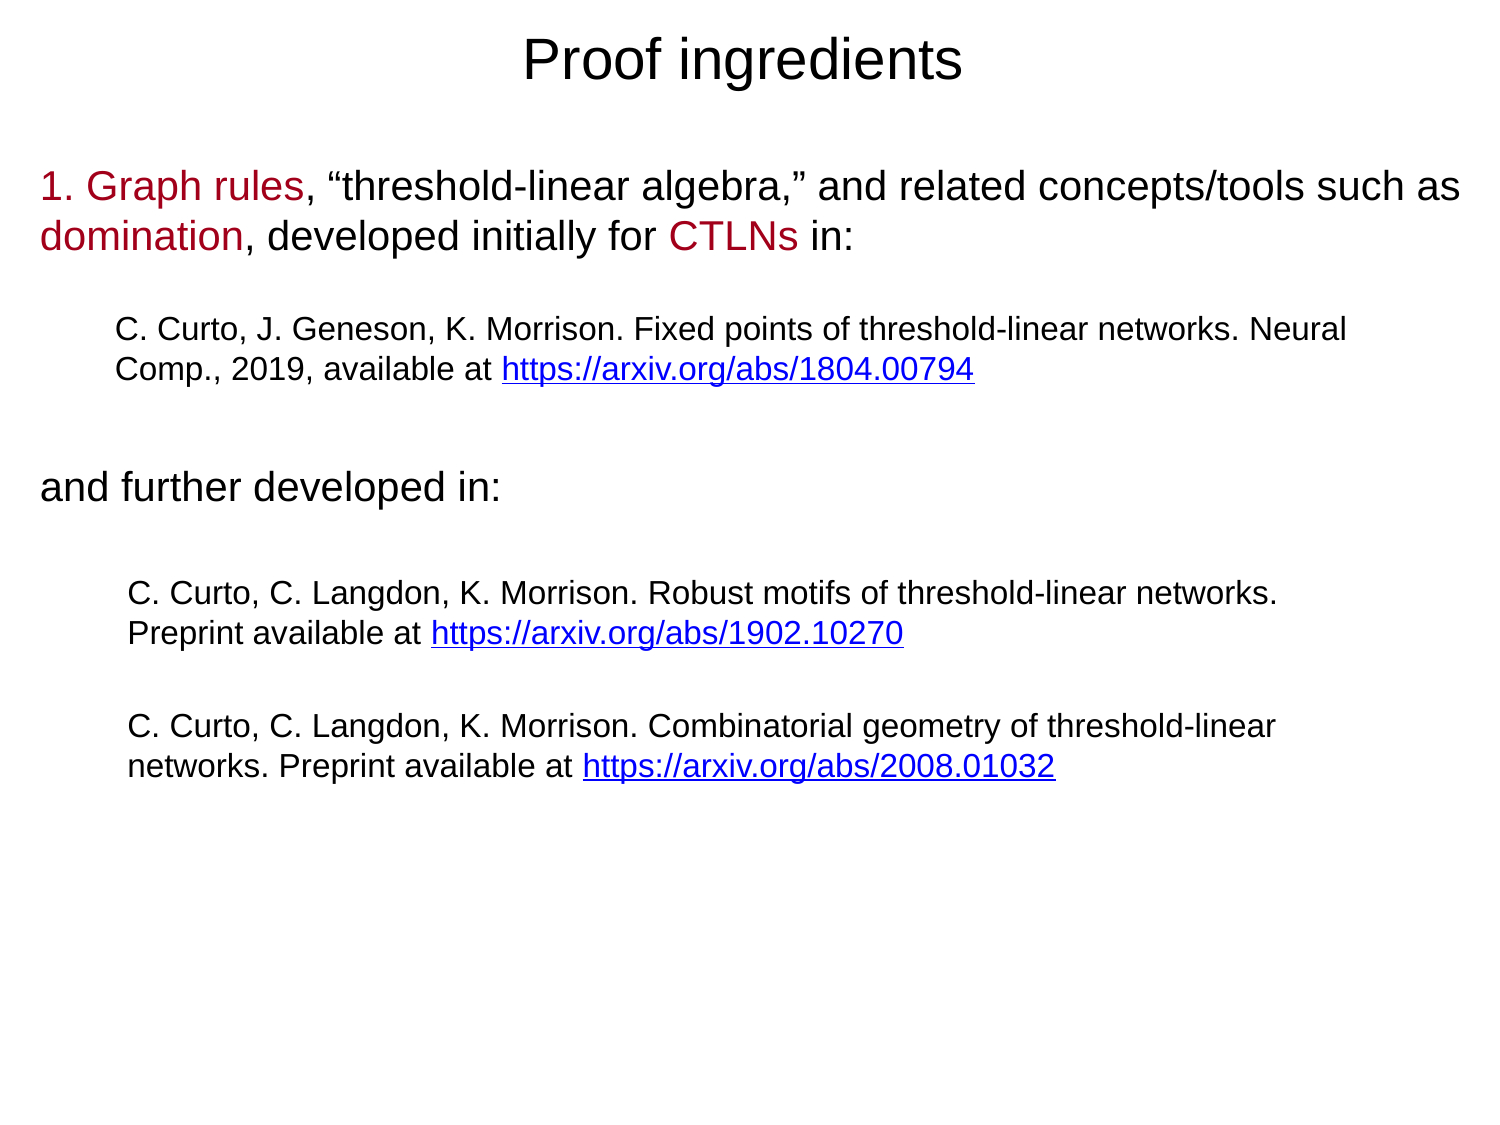

# Proof ingredients
1. Graph rules, “threshold-linear algebra,” and related concepts/tools such as domination, developed initially for CTLNs in:

and further developed in:
C. Curto, J. Geneson, K. Morrison. Fixed points of threshold-linear networks. Neural Comp., 2019, available at https://arxiv.org/abs/1804.00794

C. Curto, C. Langdon, K. Morrison. Robust motifs of threshold-linear networks. Preprint available at https://arxiv.org/abs/1902.10270
C. Curto, C. Langdon, K. Morrison. Combinatorial geometry of threshold-linear networks. Preprint available at https://arxiv.org/abs/2008.01032